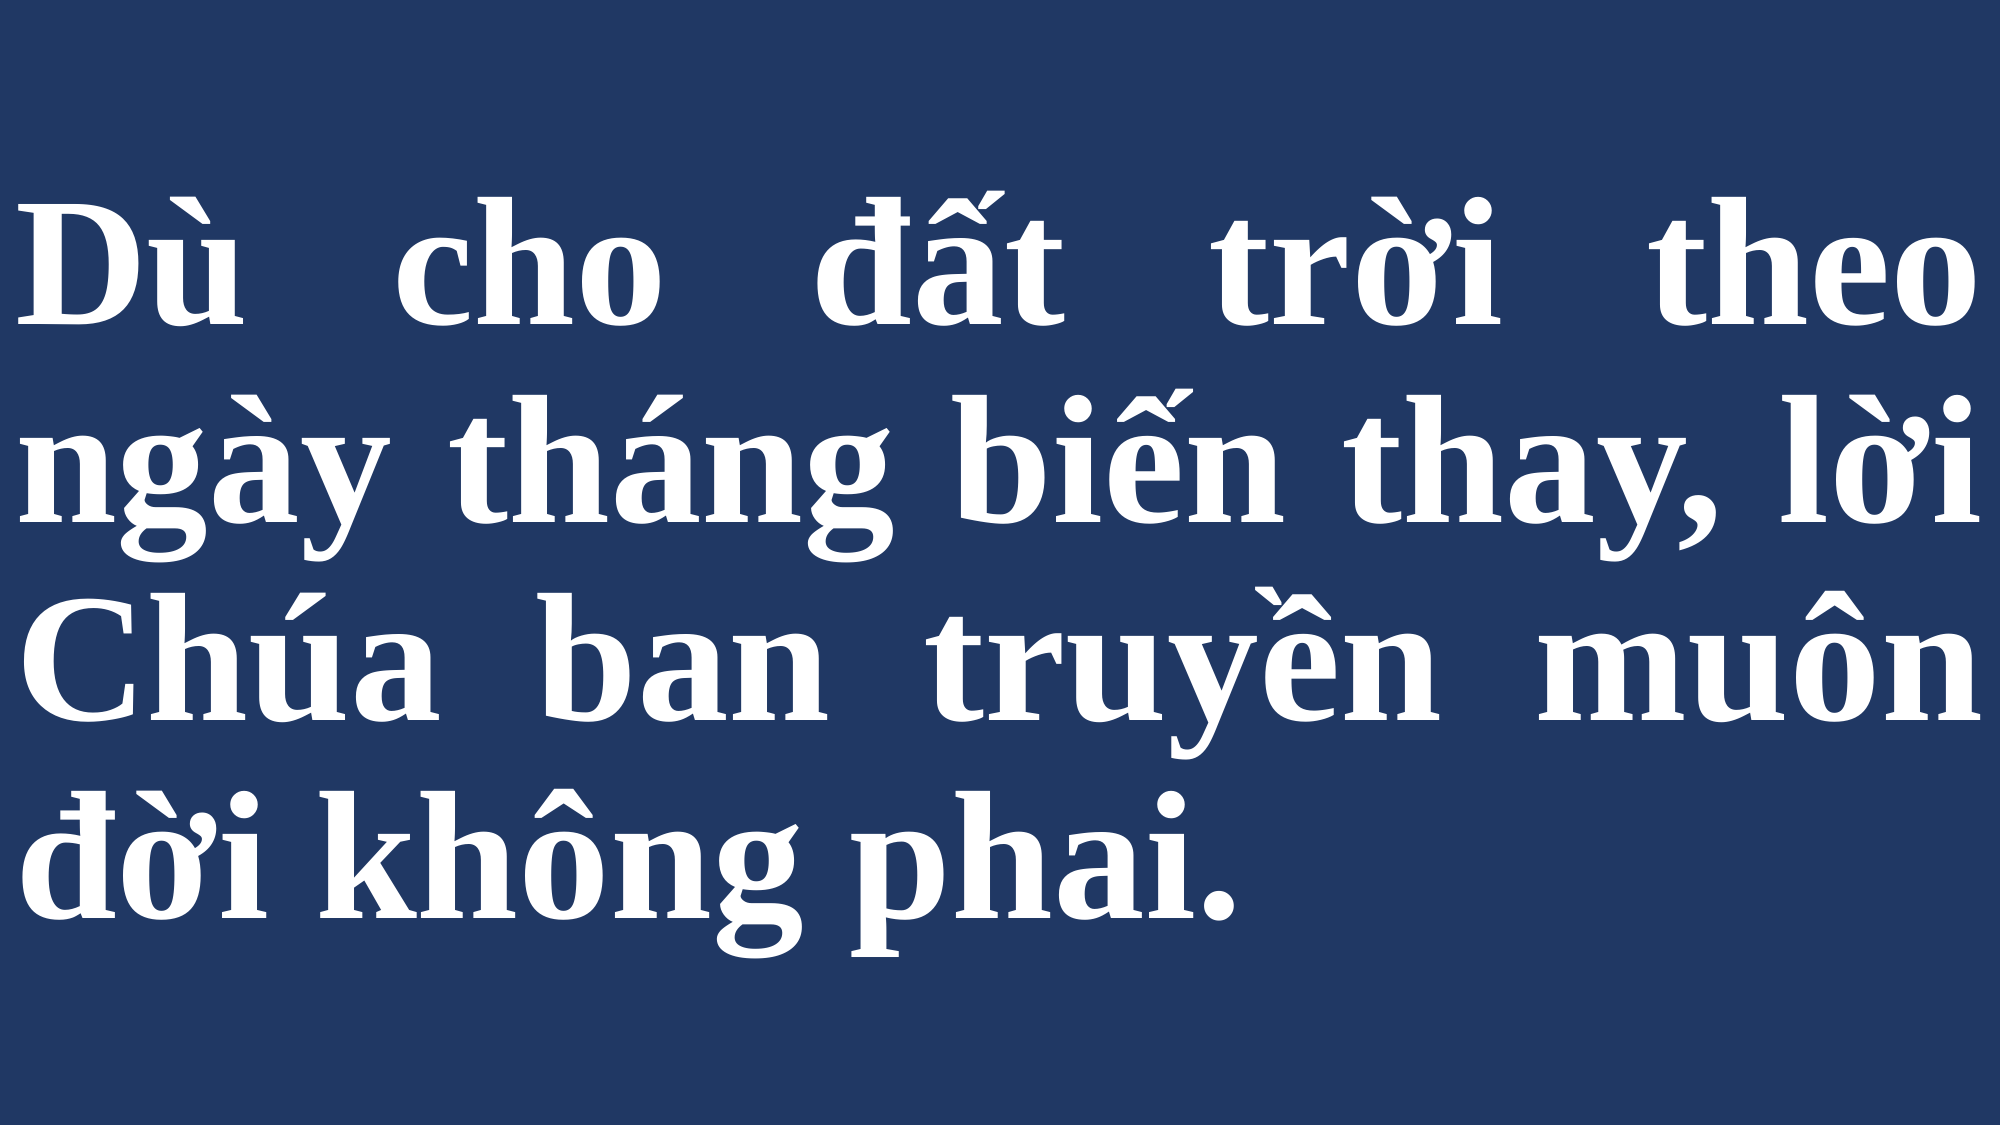

# Dù cho đất trời theo ngày tháng biến thay, lời Chúa ban truyền muôn đời không phai.